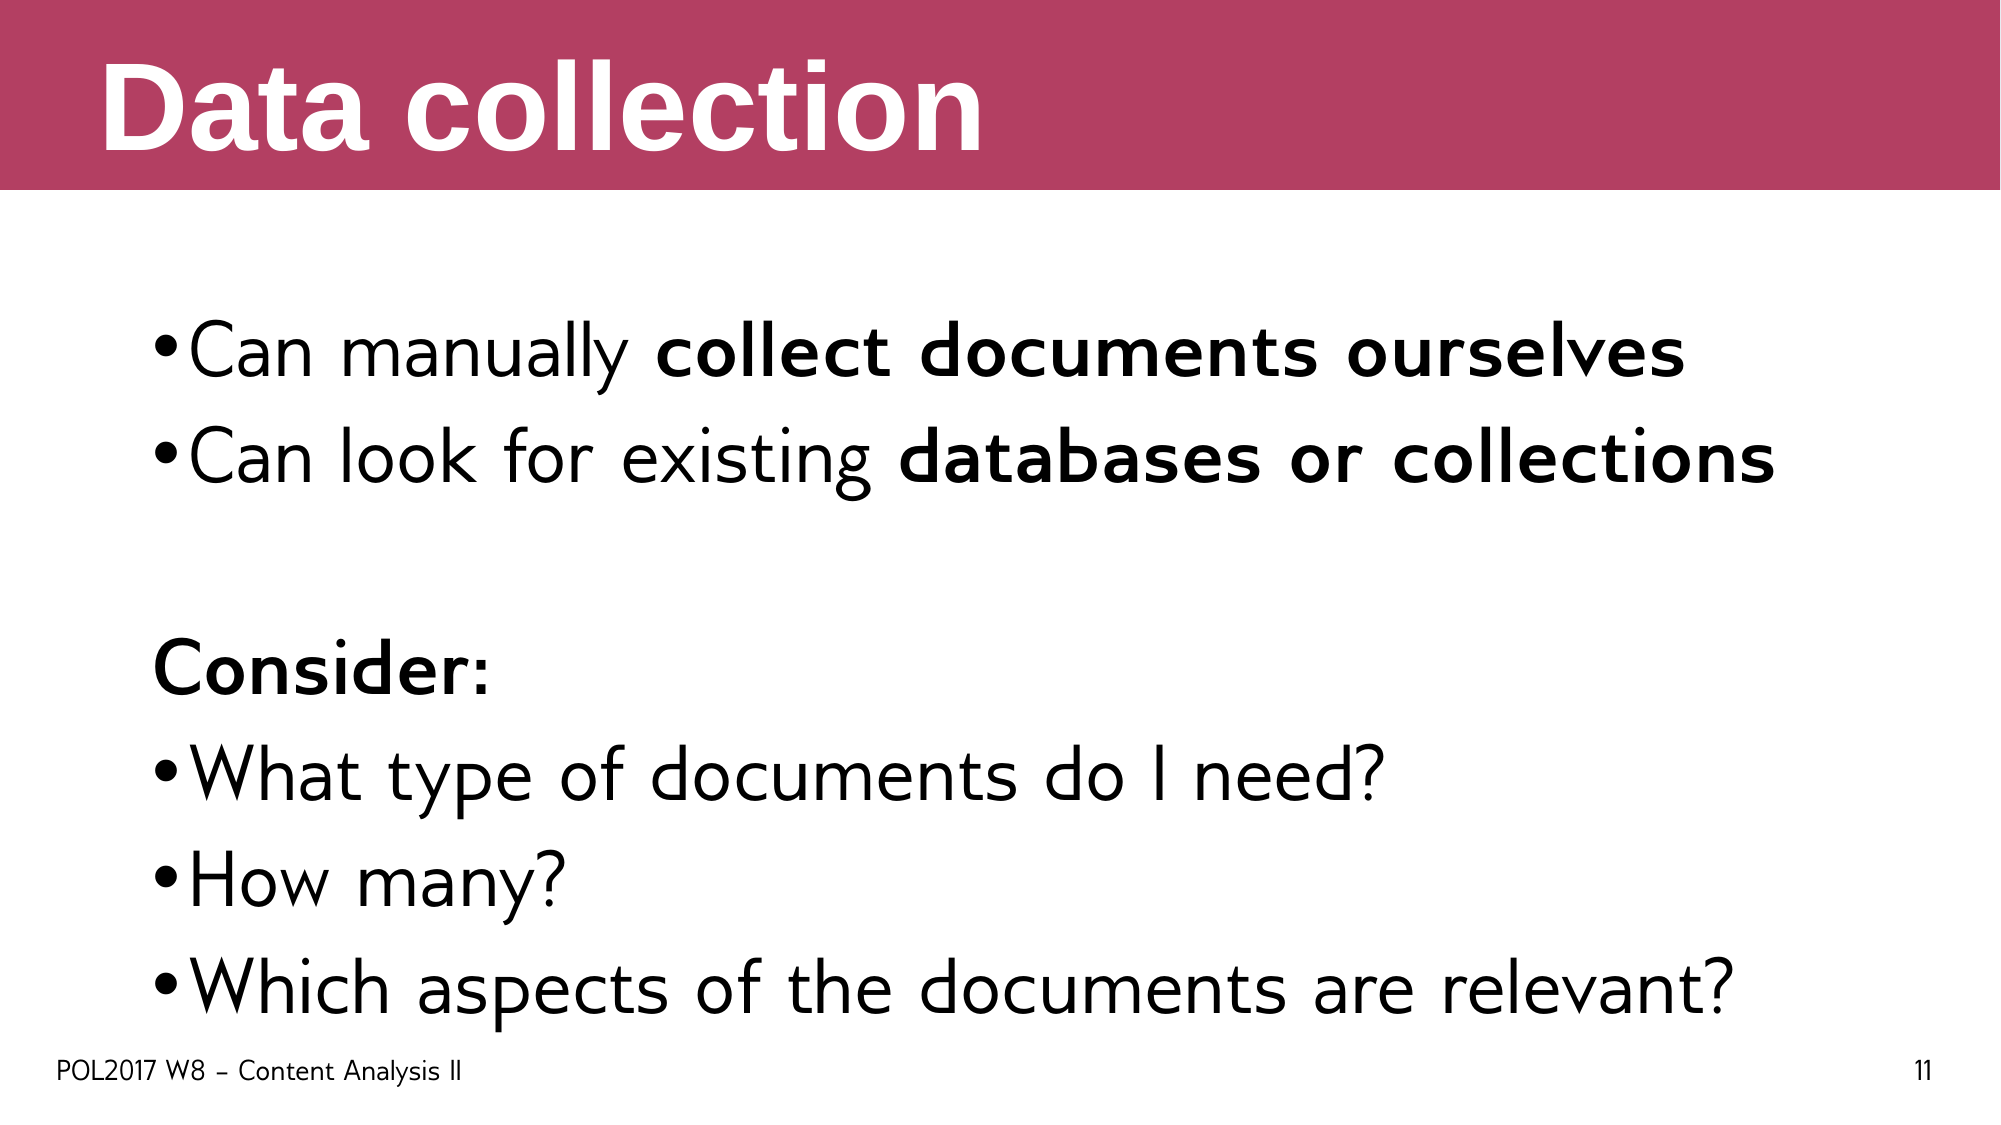

# Data collection
Can manually collect documents ourselves
Can look for existing databases or collections

Consider:
What type of documents do I need?
How many?
Which aspects of the documents are relevant?

POL2017 W8 – Content Analysis II
11